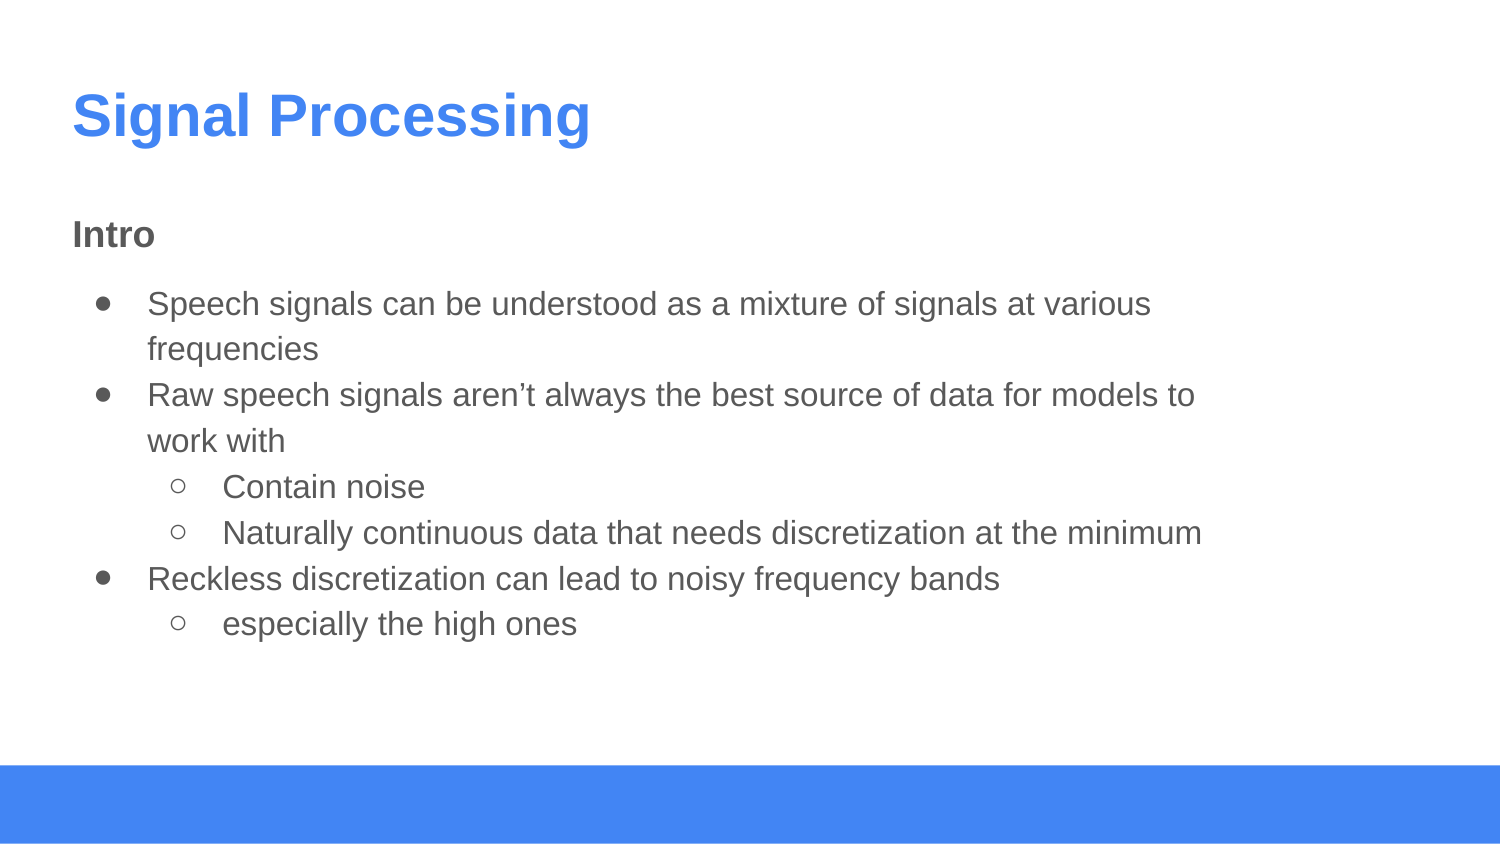

# Signal Processing
Intro
Speech signals can be understood as a mixture of signals at various frequencies
Raw speech signals aren’t always the best source of data for models to work with
Contain noise
Naturally continuous data that needs discretization at the minimum
Reckless discretization can lead to noisy frequency bands
especially the high ones